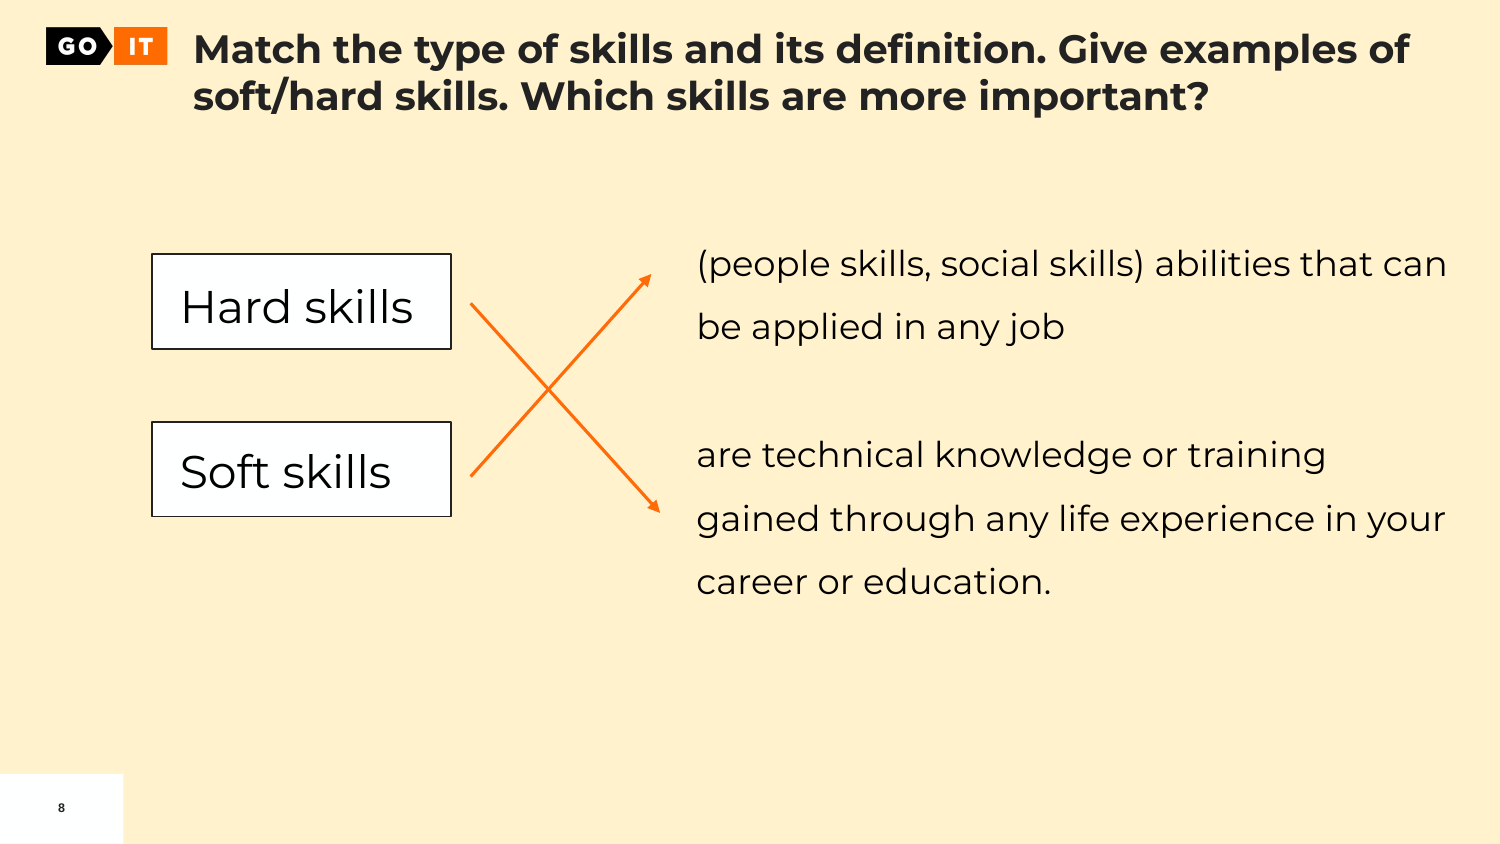

Match the type of skills and its definition. Give examples of soft/hard skills. Which skills are more important?
(people skills, social skills) abilities that can be applied in any job

are technical knowledge or training gained through any life experience in your career or education.

Hard skills

Soft skills